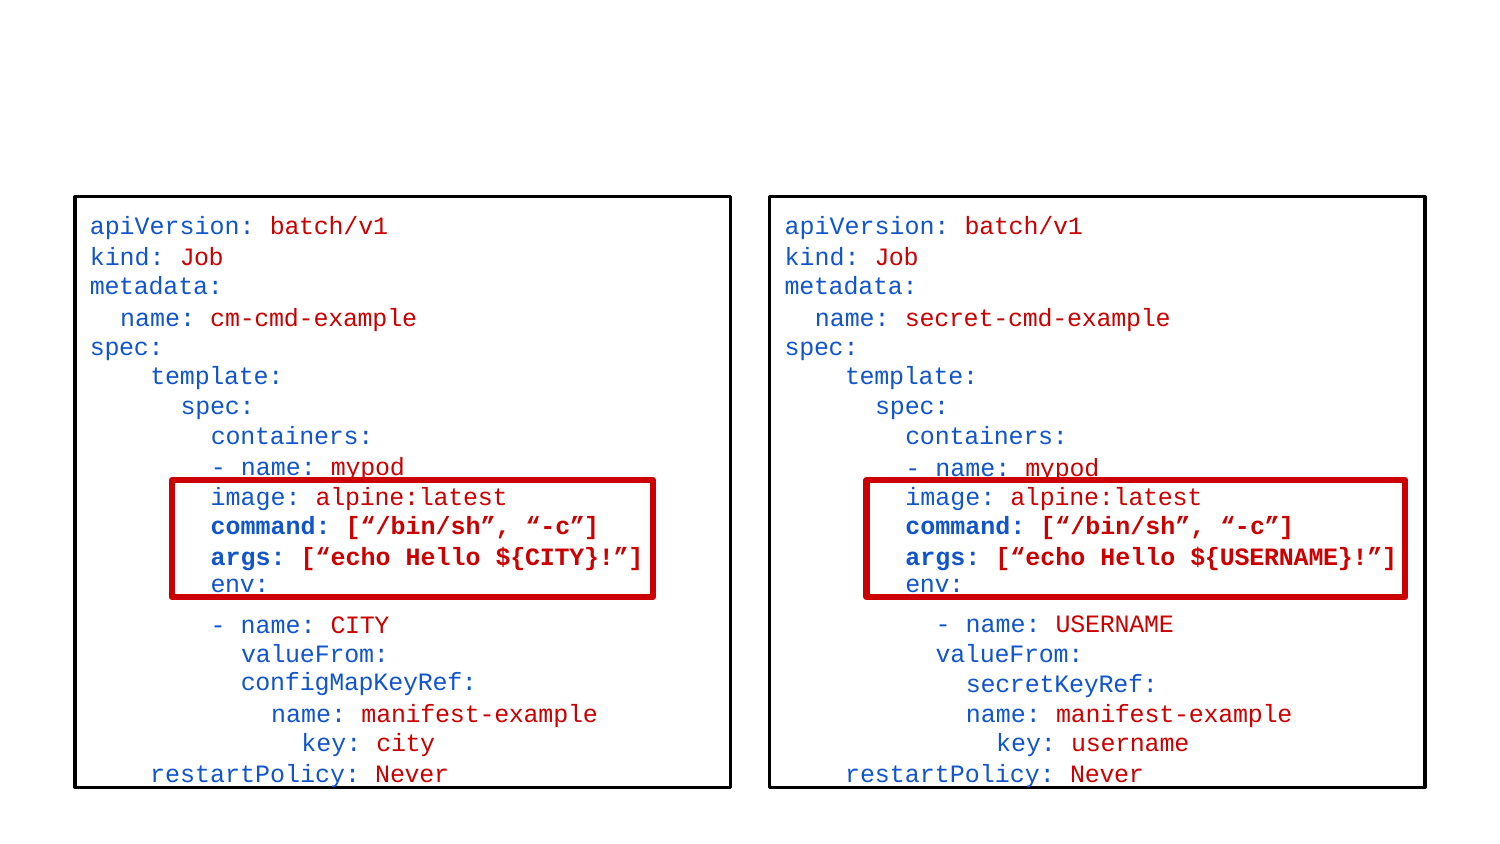

# Injecting in a Command
apiVersion: batch/v1 kind: Job
metadata:
name: cm-cmd-example spec:
template:
spec:
containers:
- name: mypod

- name: CITY valueFrom:
configMapKeyRef:
name: manifest-example key: city
restartPolicy: Never
apiVersion: batch/v1 kind: Job
metadata:
name: secret-cmd-example spec:
template:
spec:
containers:
- name: mypod

- name: USERNAME
valueFrom: secretKeyRef:
name: manifest-example key: username
restartPolicy: Never
image: alpine:latest
command: [“/bin/sh”, “-c”]
args: [“echo Hello ${CITY}!”]
env:
image: alpine:latest
command: [“/bin/sh”, “-c”]
args: [“echo Hello ${USERNAME}!”]
env: